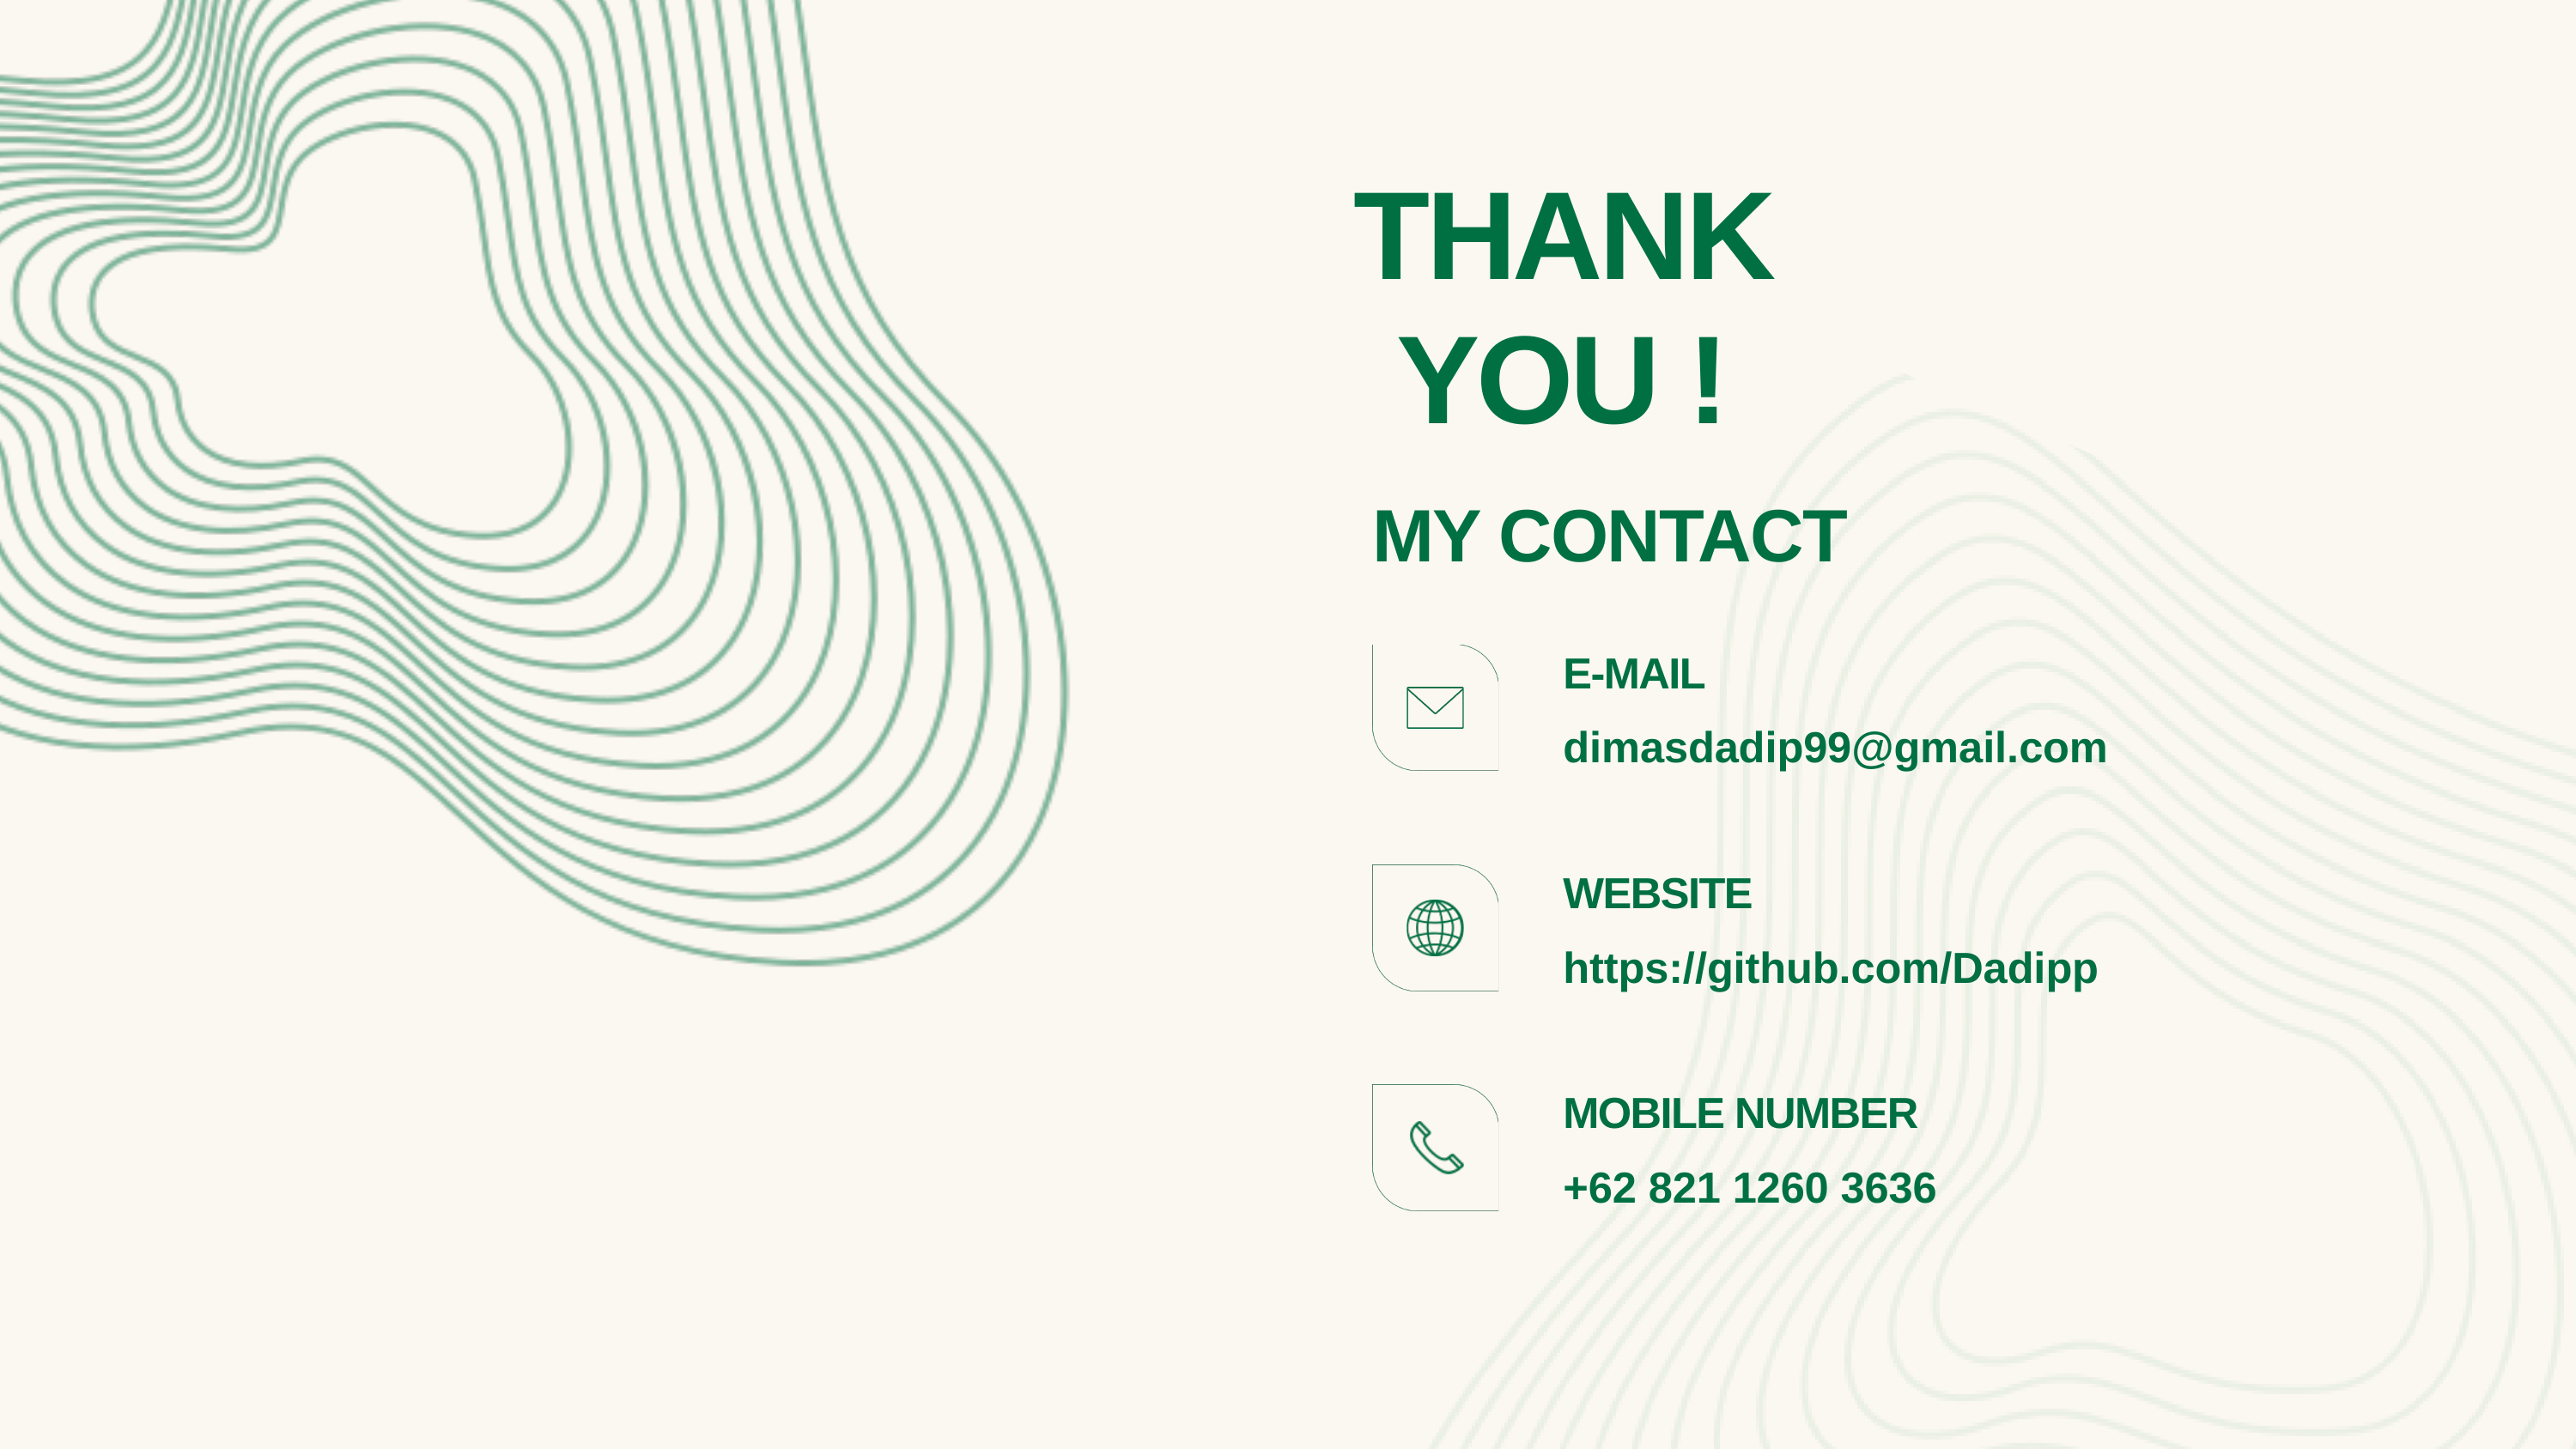

THANK YOU !
MY CONTACT

E-MAIL

dimasdadip99@gmail.com

WEBSITE

https://github.com/Dadipp

MOBILE NUMBER

+62 821 1260 3636